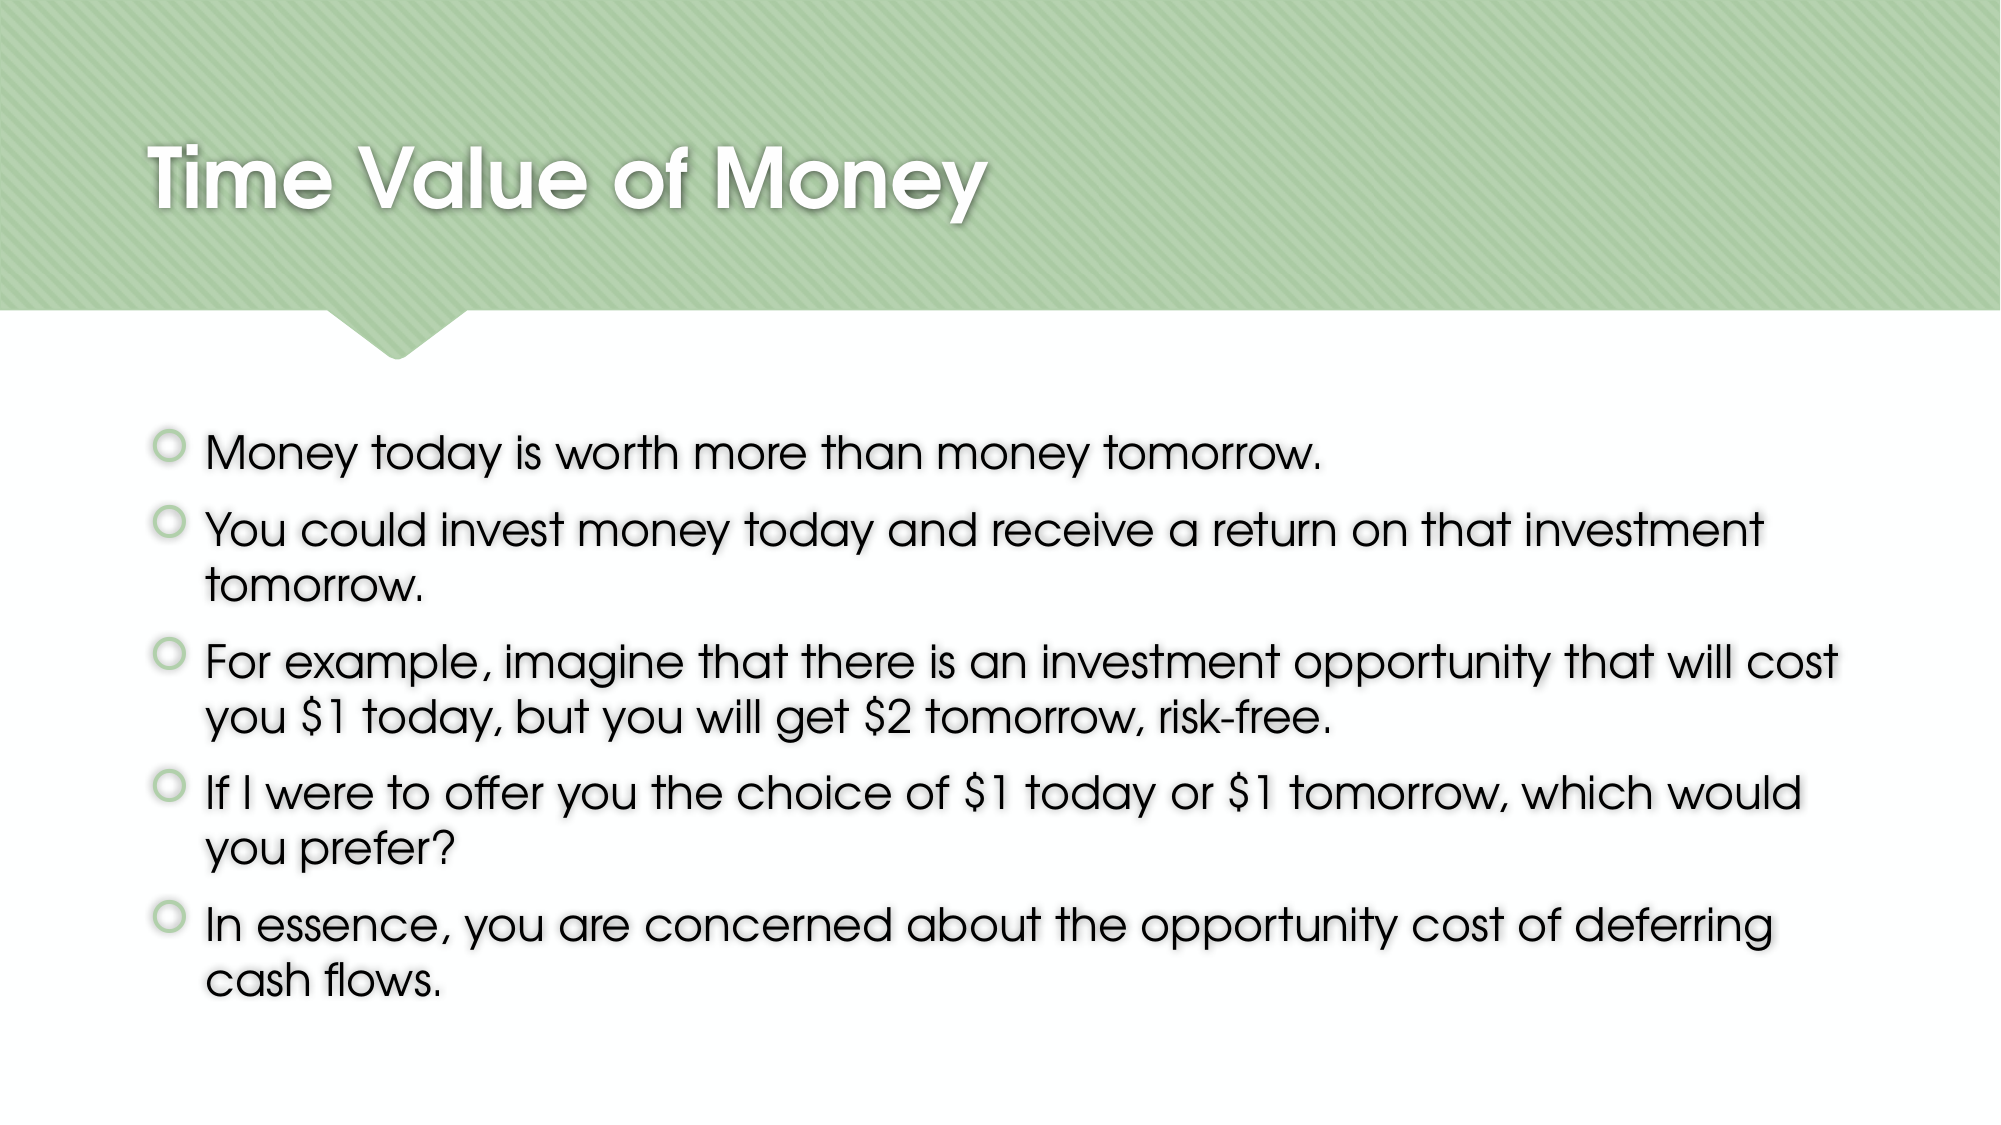

# Time Value of Money
Money today is worth more than money tomorrow.
You could invest money today and receive a return on that investment tomorrow.
For example, imagine that there is an investment opportunity that will cost you $1 today, but you will get $2 tomorrow, risk-free.
If I were to offer you the choice of $1 today or $1 tomorrow, which would you prefer?
In essence, you are concerned about the opportunity cost of deferring cash flows.